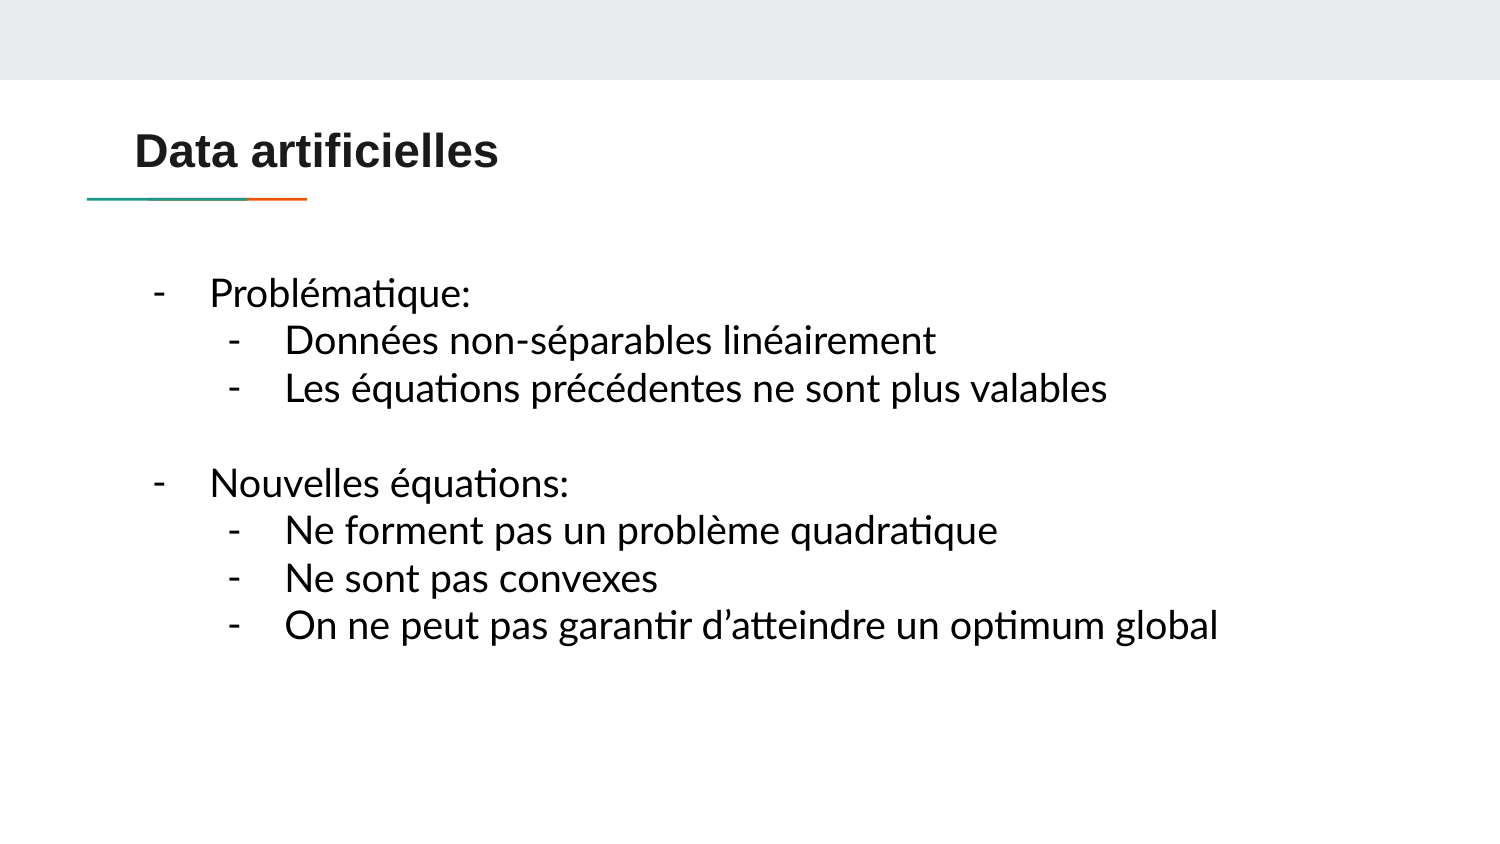

# Data artificielles

Problématique:
Données non-séparables linéairement
Les équations précédentes ne sont plus valables

Nouvelles équations:
Ne forment pas un problème quadratique
Ne sont pas convexes
On ne peut pas garantir d’atteindre un optimum global